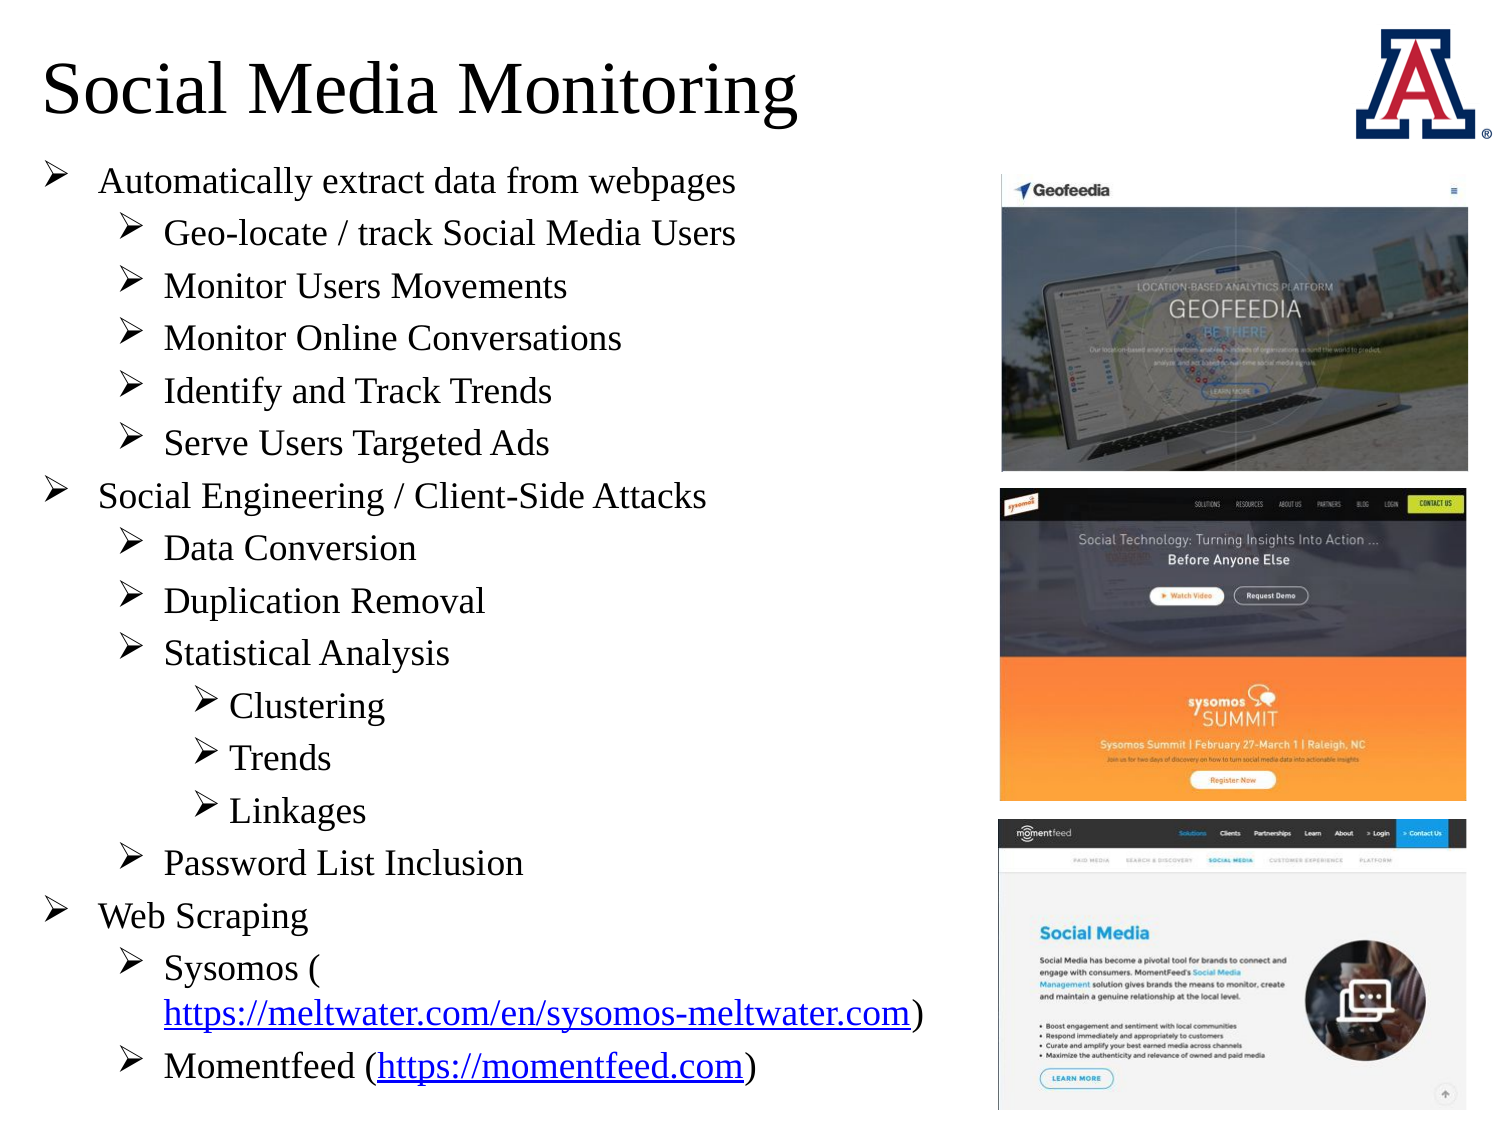

# Social Media Monitoring
Automatically extract data from webpages
Geo-locate / track Social Media Users
Monitor Users Movements
Monitor Online Conversations
Identify and Track Trends
Serve Users Targeted Ads
Social Engineering / Client-Side Attacks
Data Conversion
Duplication Removal
Statistical Analysis
Clustering
Trends
Linkages
Password List Inclusion
Web Scraping
Sysomos (https://meltwater.com/en/sysomos-meltwater.com)
Momentfeed (https://momentfeed.com)